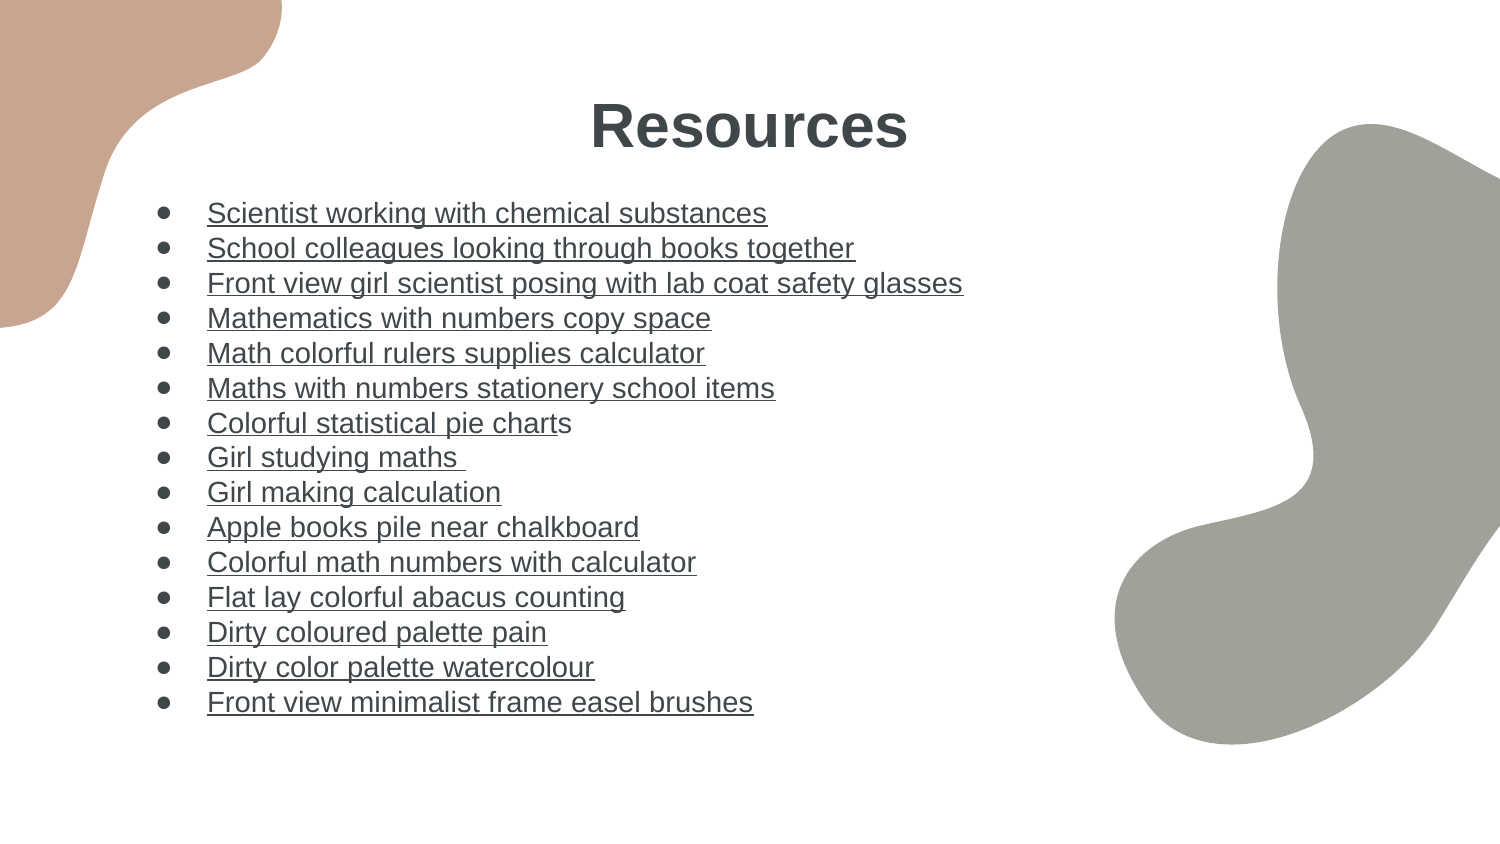

# Resources
Scientist working with chemical substances
School colleagues looking through books together
Front view girl scientist posing with lab coat safety glasses
Mathematics with numbers copy space
Math colorful rulers supplies calculator
Maths with numbers stationery school items
Colorful statistical pie charts
Girl studying maths
Girl making calculation
Apple books pile near chalkboard
Colorful math numbers with calculator
Flat lay colorful abacus counting
Dirty coloured palette pain
Dirty color palette watercolour
Front view minimalist frame easel brushes